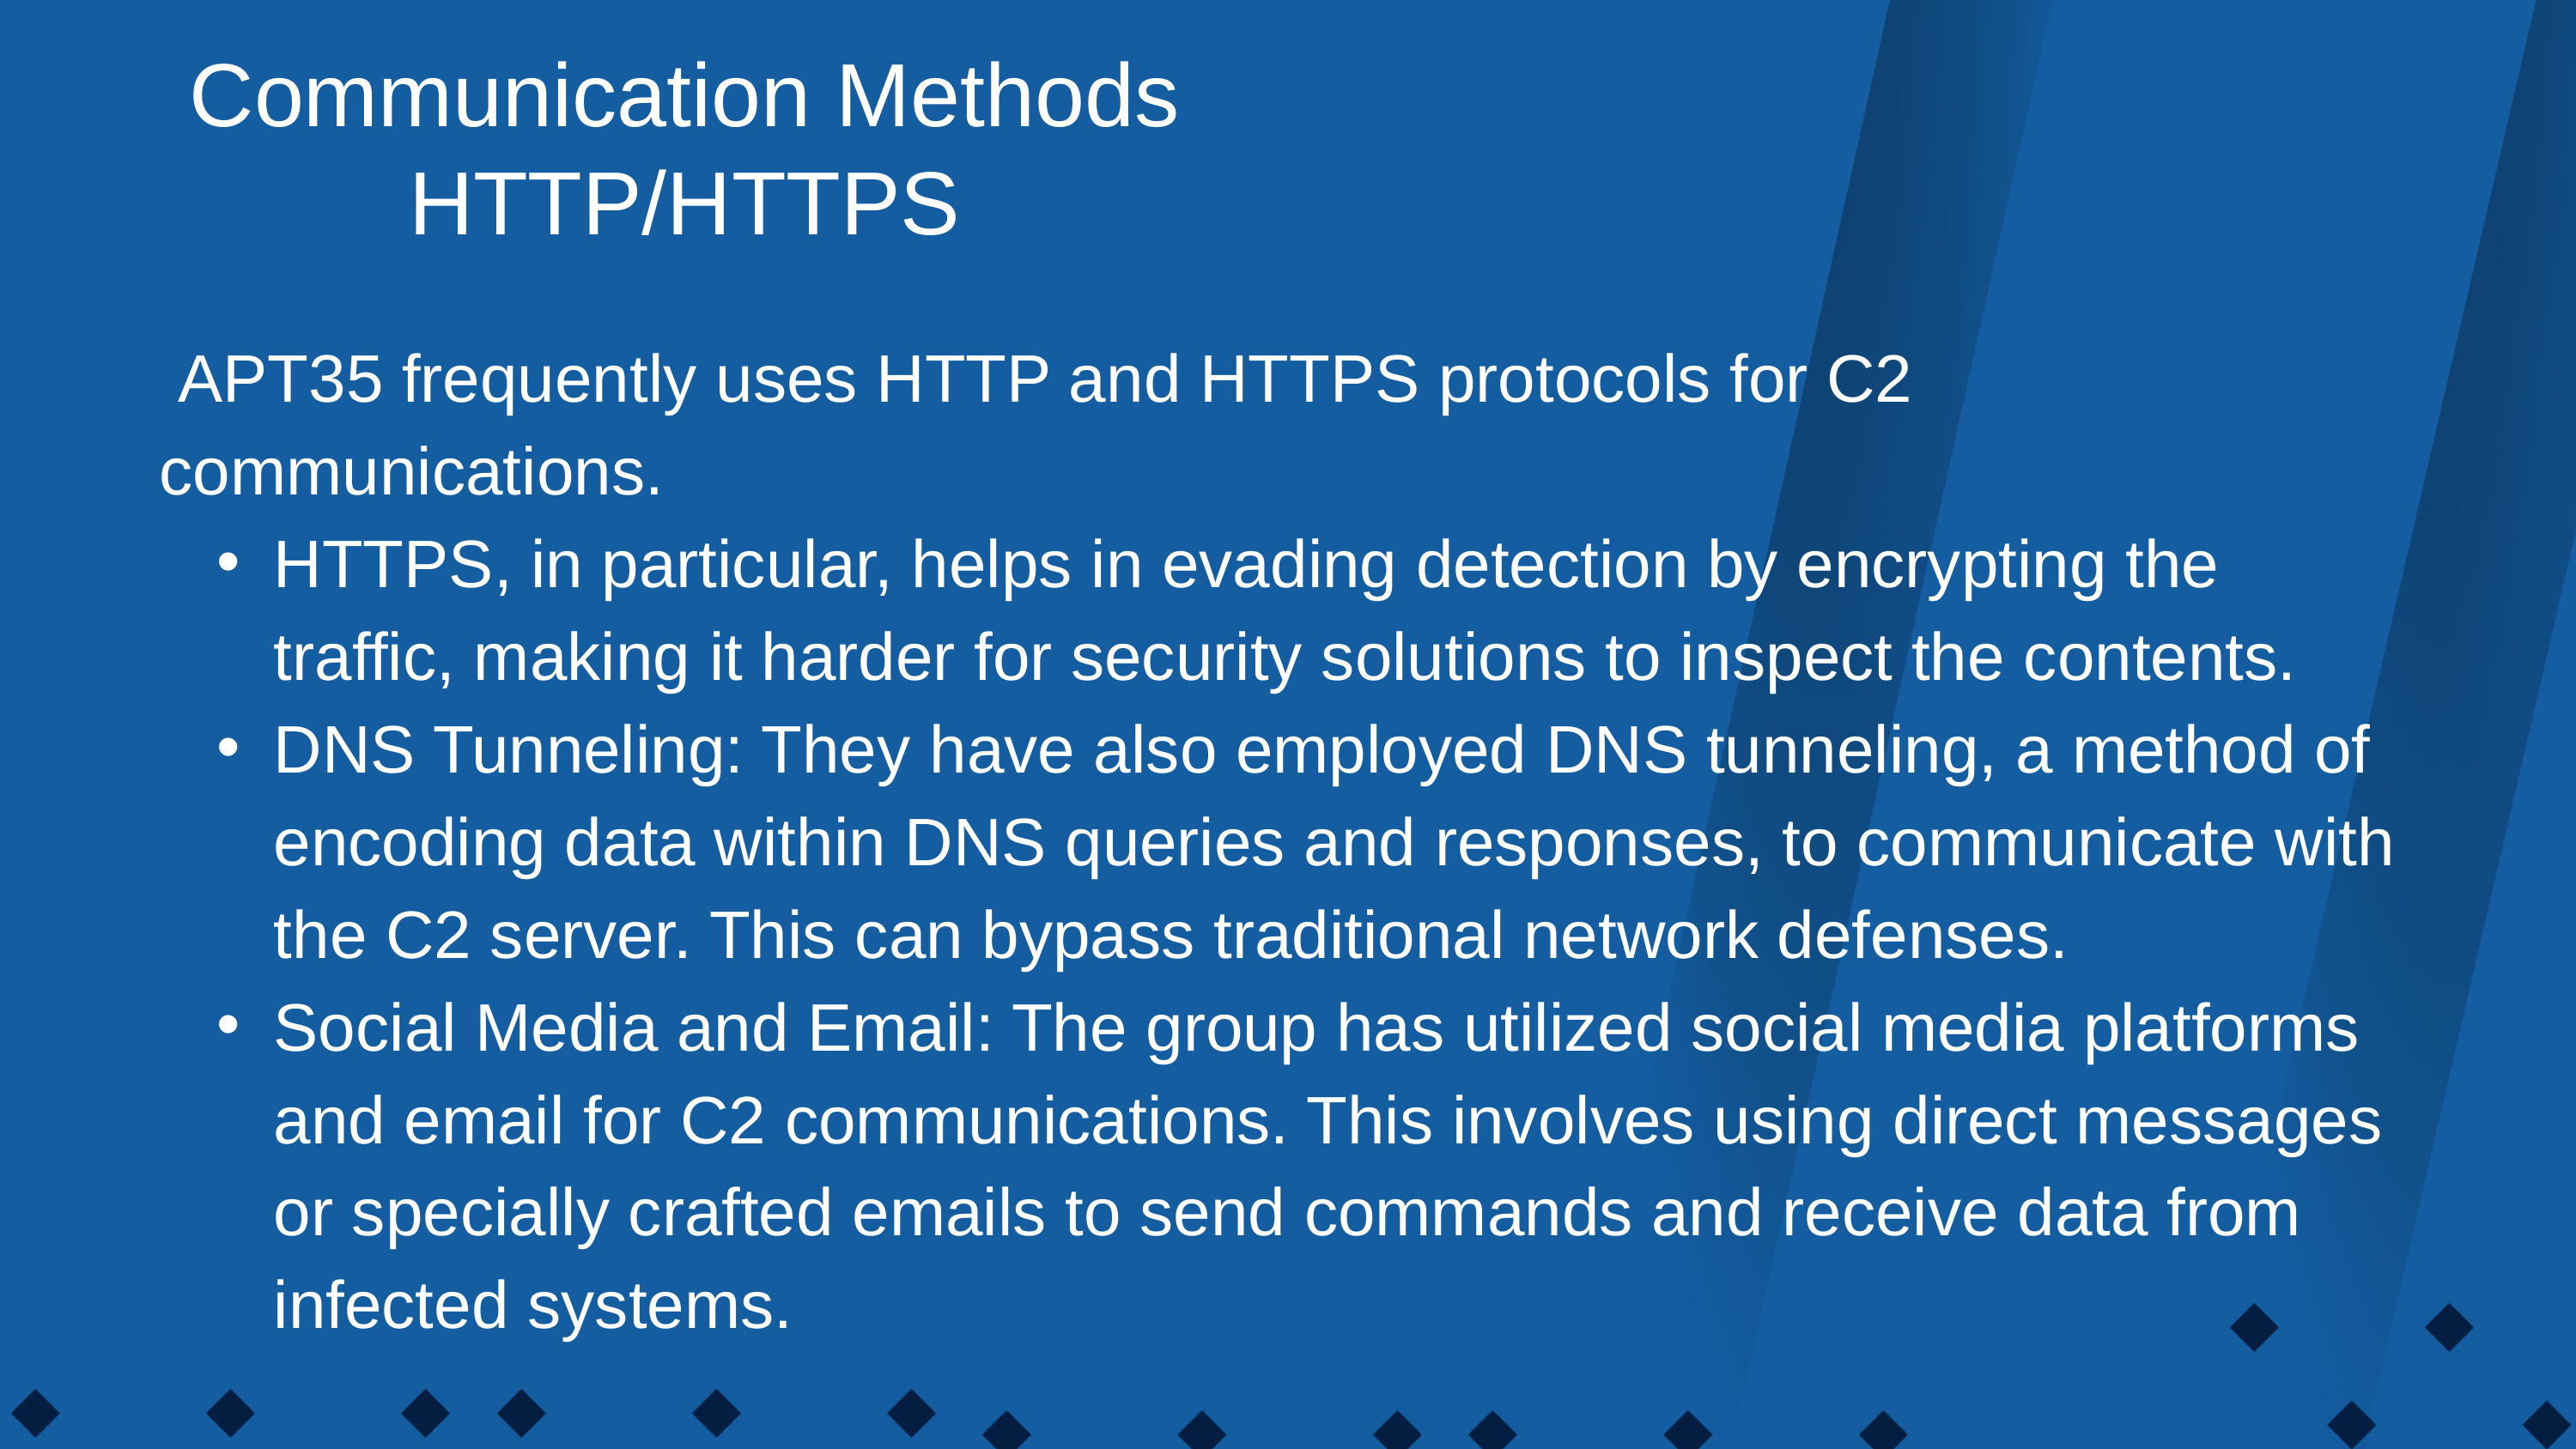

Communication Methods HTTP/HTTPS
 APT35 frequently uses HTTP and HTTPS protocols for C2 communications.
HTTPS, in particular, helps in evading detection by encrypting the traffic, making it harder for security solutions to inspect the contents.
DNS Tunneling: They have also employed DNS tunneling, a method of encoding data within DNS queries and responses, to communicate with the C2 server. This can bypass traditional network defenses.
Social Media and Email: The group has utilized social media platforms and email for C2 communications. This involves using direct messages or specially crafted emails to send commands and receive data from infected systems.